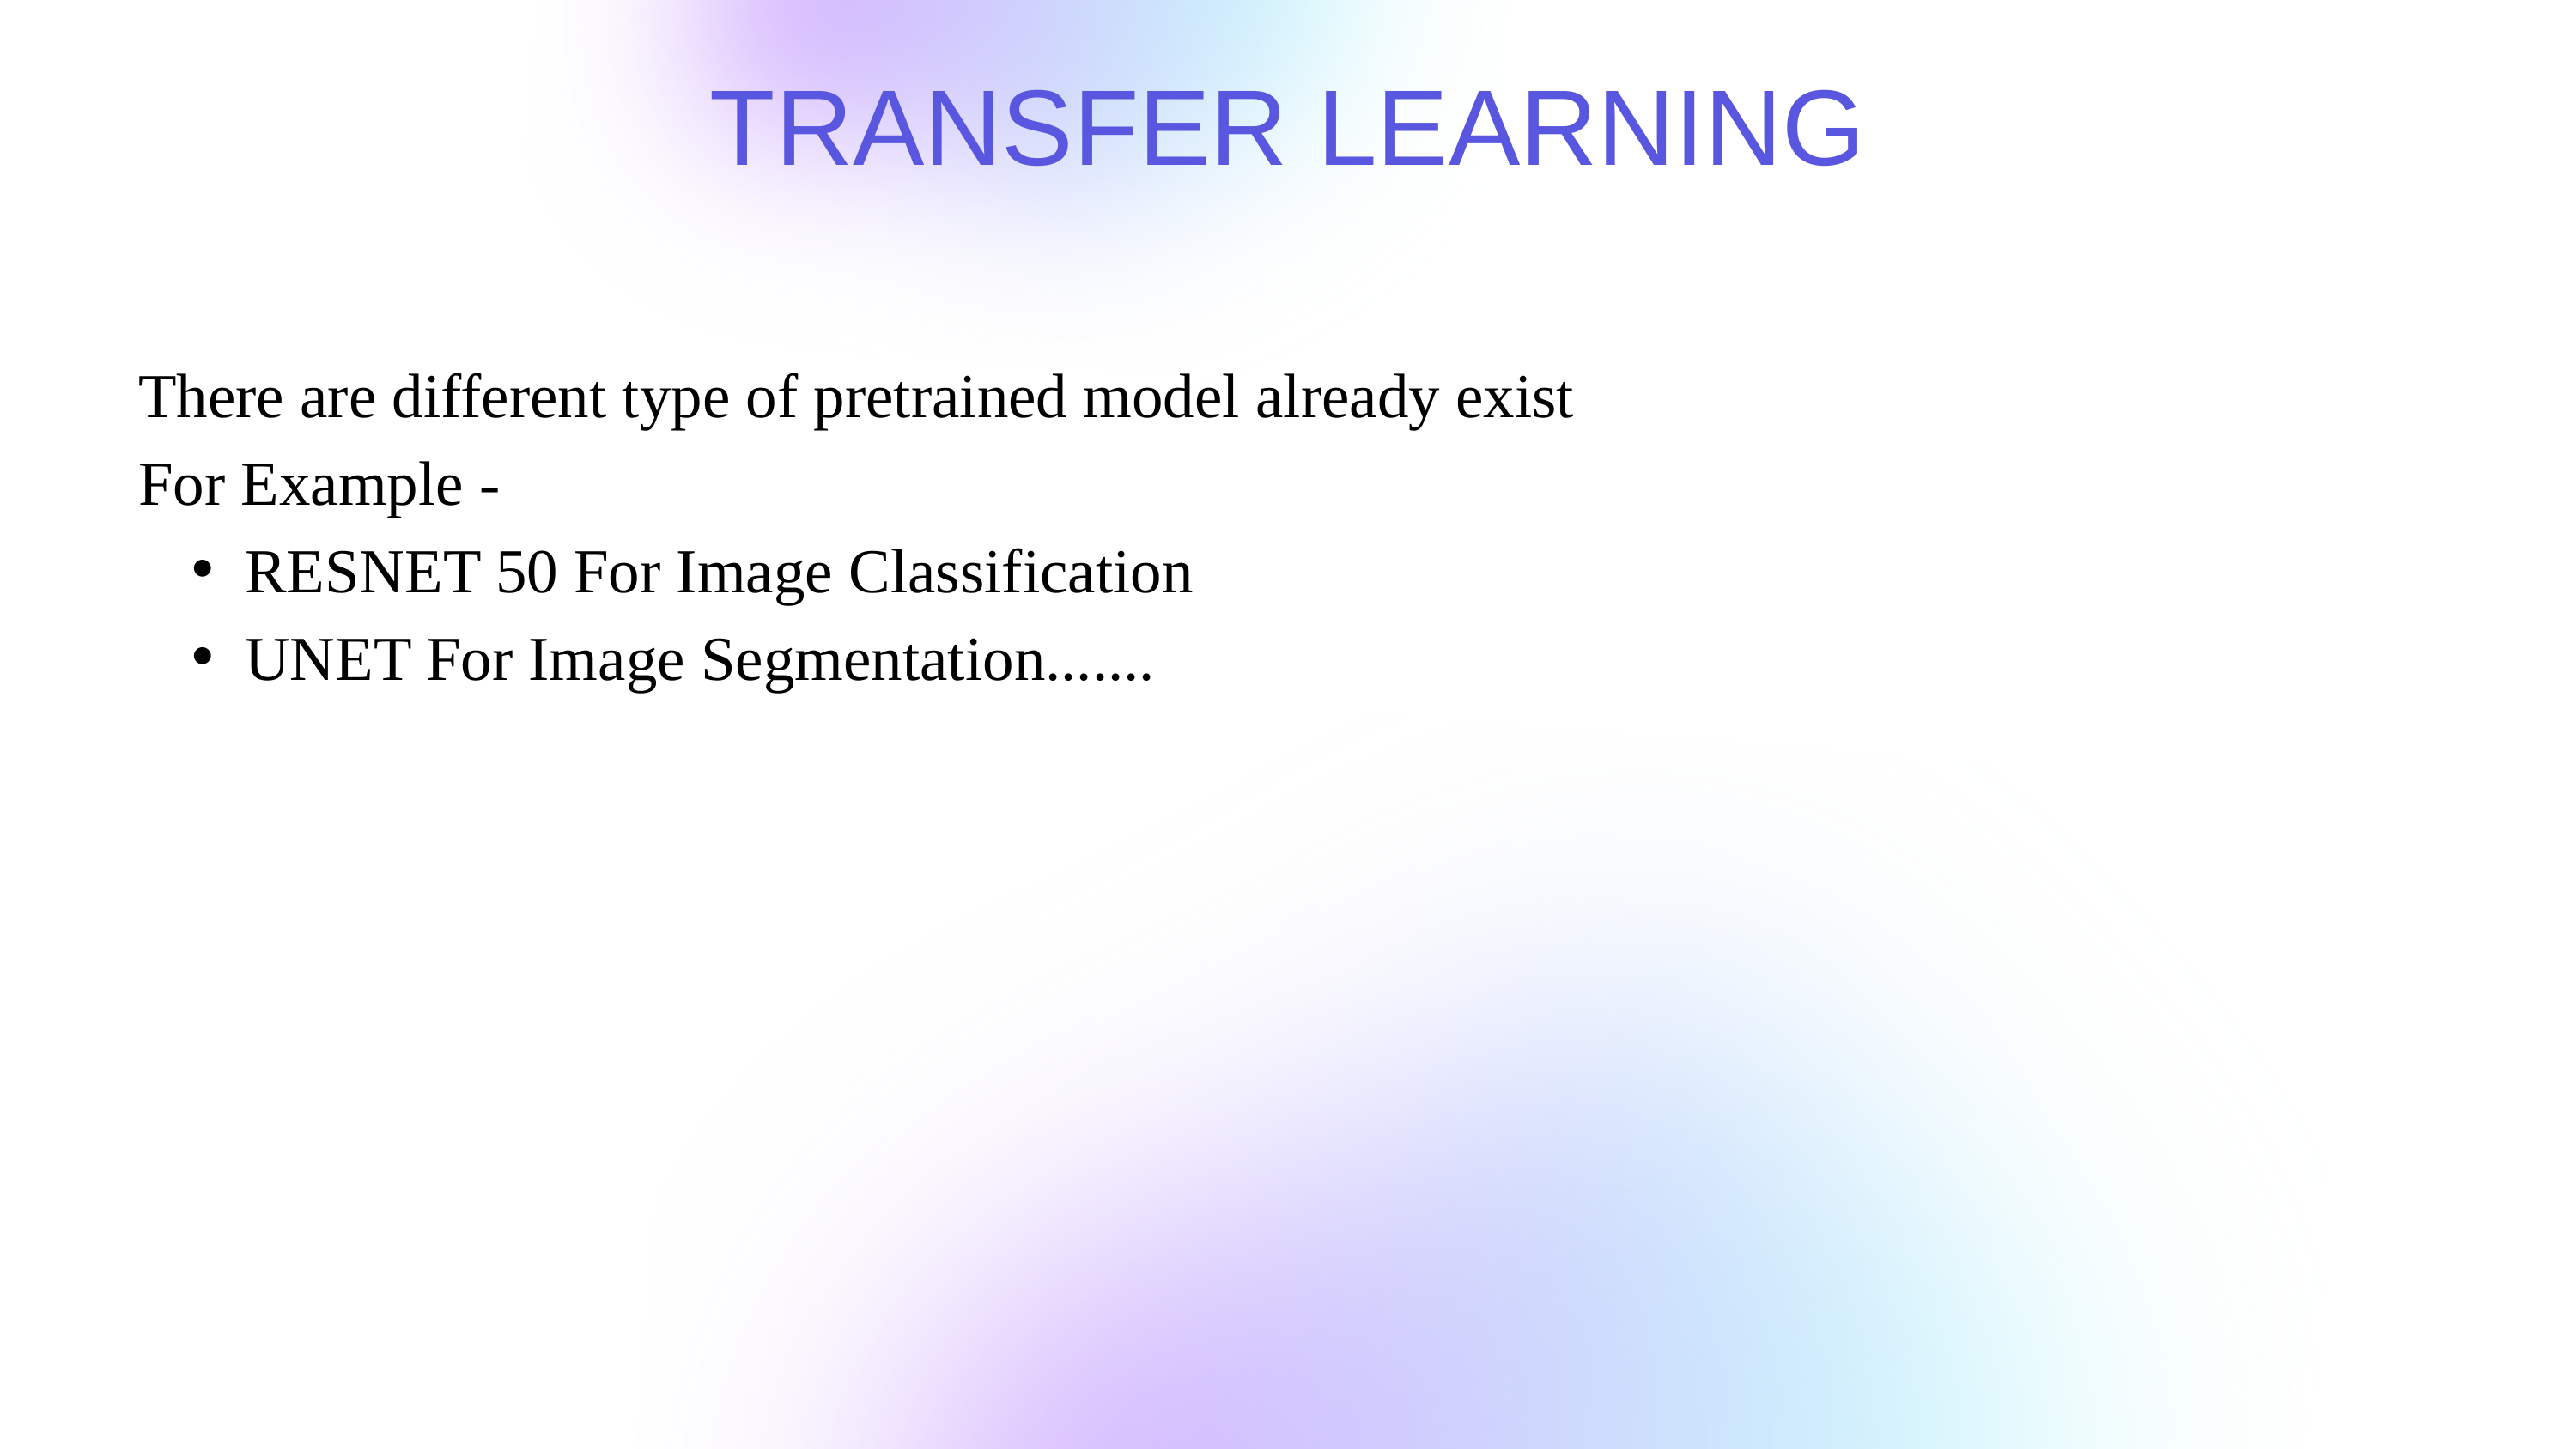

TRANSFER LEARNING

There are different type of pretrained model already exist
For Example -
RESNET 50 For Image Classification
UNET For Image Segmentation.......